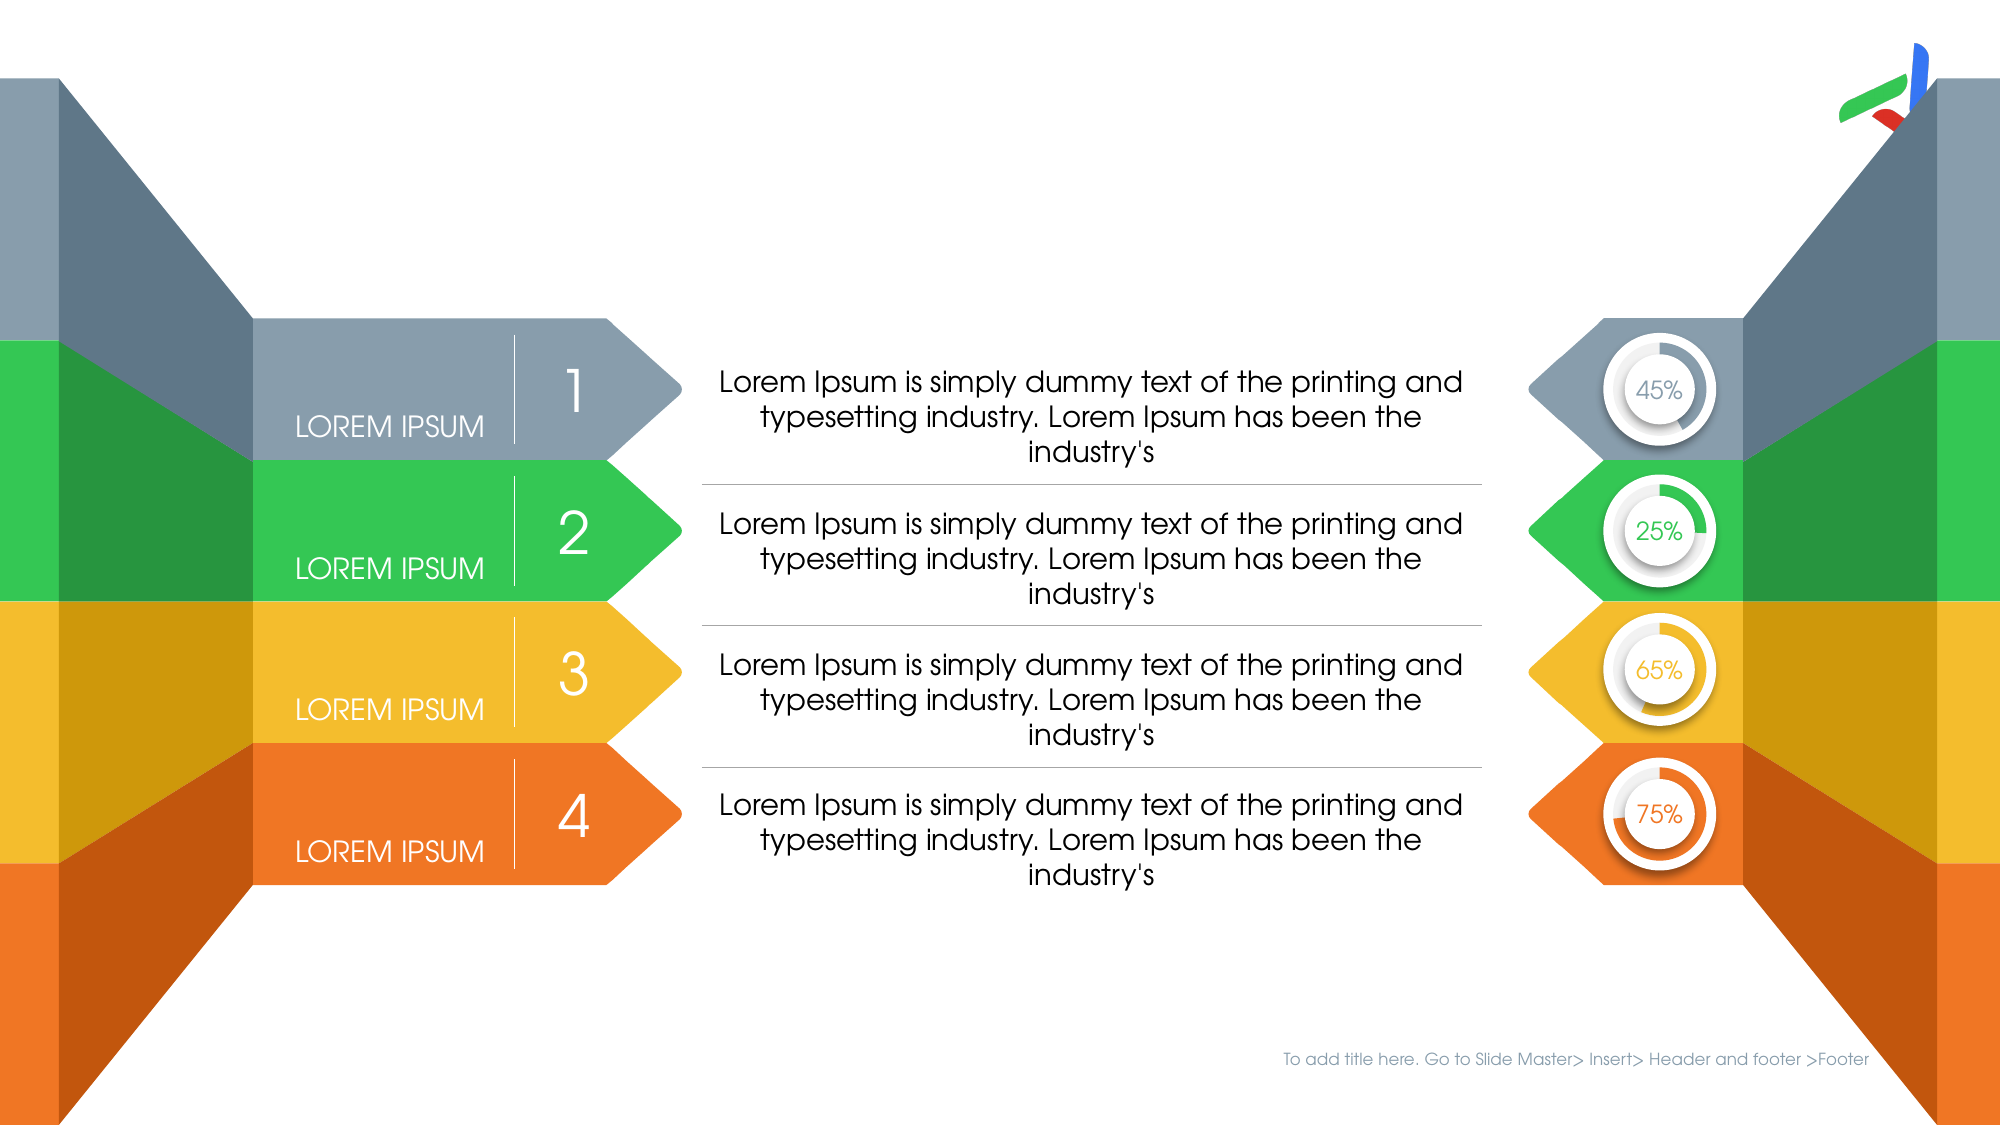

#

45%

1
Lorem Ipsum is simply dummy text of the printing and typesetting industry. Lorem Ipsum has been the industry's
LOREM IPSUM

25%
2
Lorem Ipsum is simply dummy text of the printing and typesetting industry. Lorem Ipsum has been the industry's
LOREM IPSUM

65%
3
Lorem Ipsum is simply dummy text of the printing and typesetting industry. Lorem Ipsum has been the industry's
LOREM IPSUM

75%
4
Lorem Ipsum is simply dummy text of the printing and typesetting industry. Lorem Ipsum has been the industry's
LOREM IPSUM

To add title here. Go to Slide Master> Insert> Header and footer >Footer